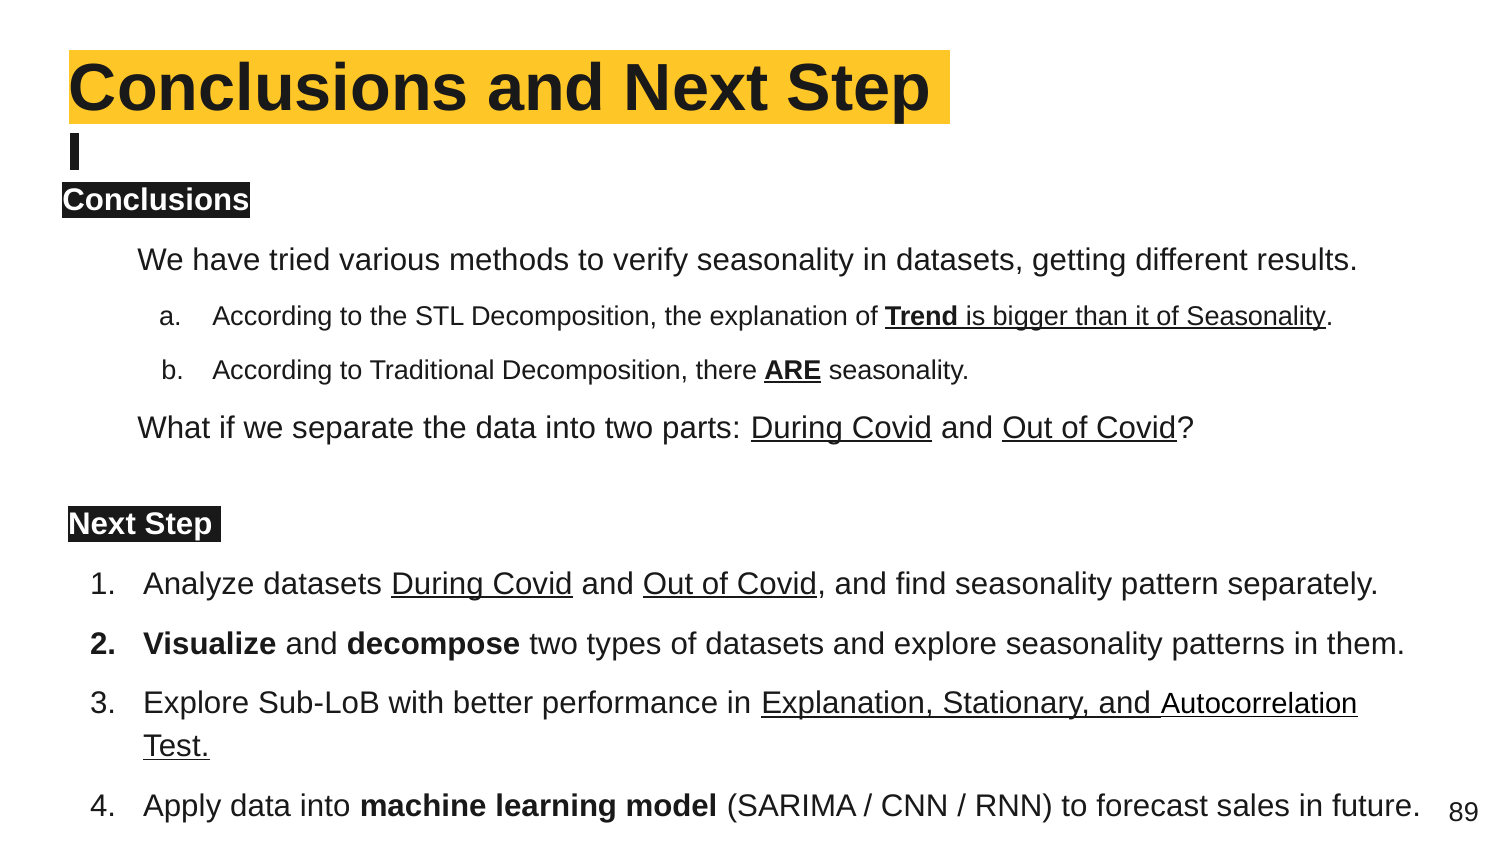

# Conclusions and Next Step

Conclusions
We have tried various methods to verify seasonality in datasets, getting different results.
According to the STL Decomposition, the explanation of Trend is bigger than it of Seasonality.
According to Traditional Decomposition, there ARE seasonality.
What if we separate the data into two parts: During Covid and Out of Covid?

Next Step
Analyze datasets During Covid and Out of Covid, and find seasonality pattern separately.
Visualize and decompose two types of datasets and explore seasonality patterns in them.
Explore Sub-LoB with better performance in Explanation, Stationary, and Autocorrelation Test.
Apply data into machine learning model (SARIMA / CNN / RNN) to forecast sales in future.
89